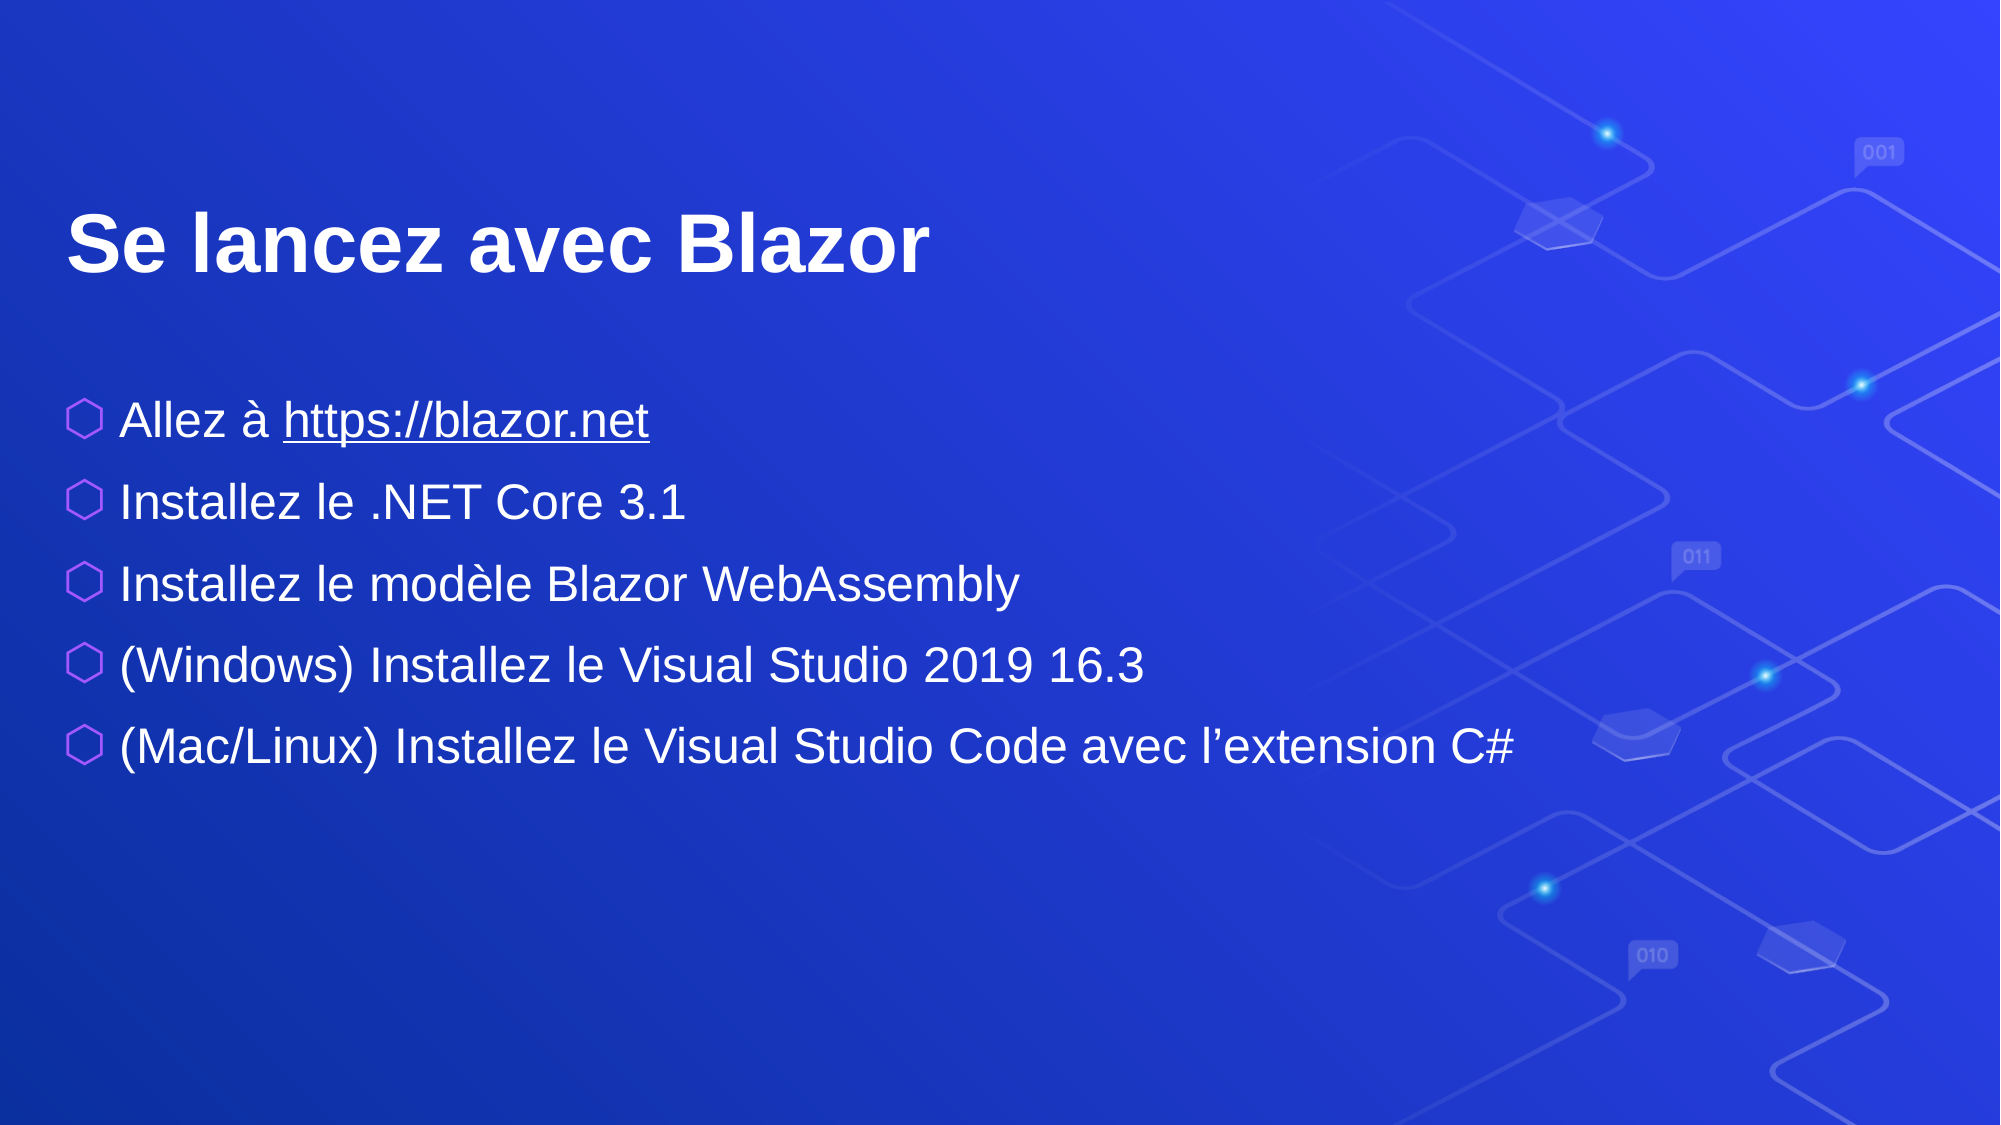

Se lancez avec Blazor
Allez à https://blazor.net
Installez le .NET Core 3.1
Installez le modèle Blazor WebAssembly
(Windows) Installez le Visual Studio 2019 16.3
(Mac/Linux) Installez le Visual Studio Code avec l’extension C#